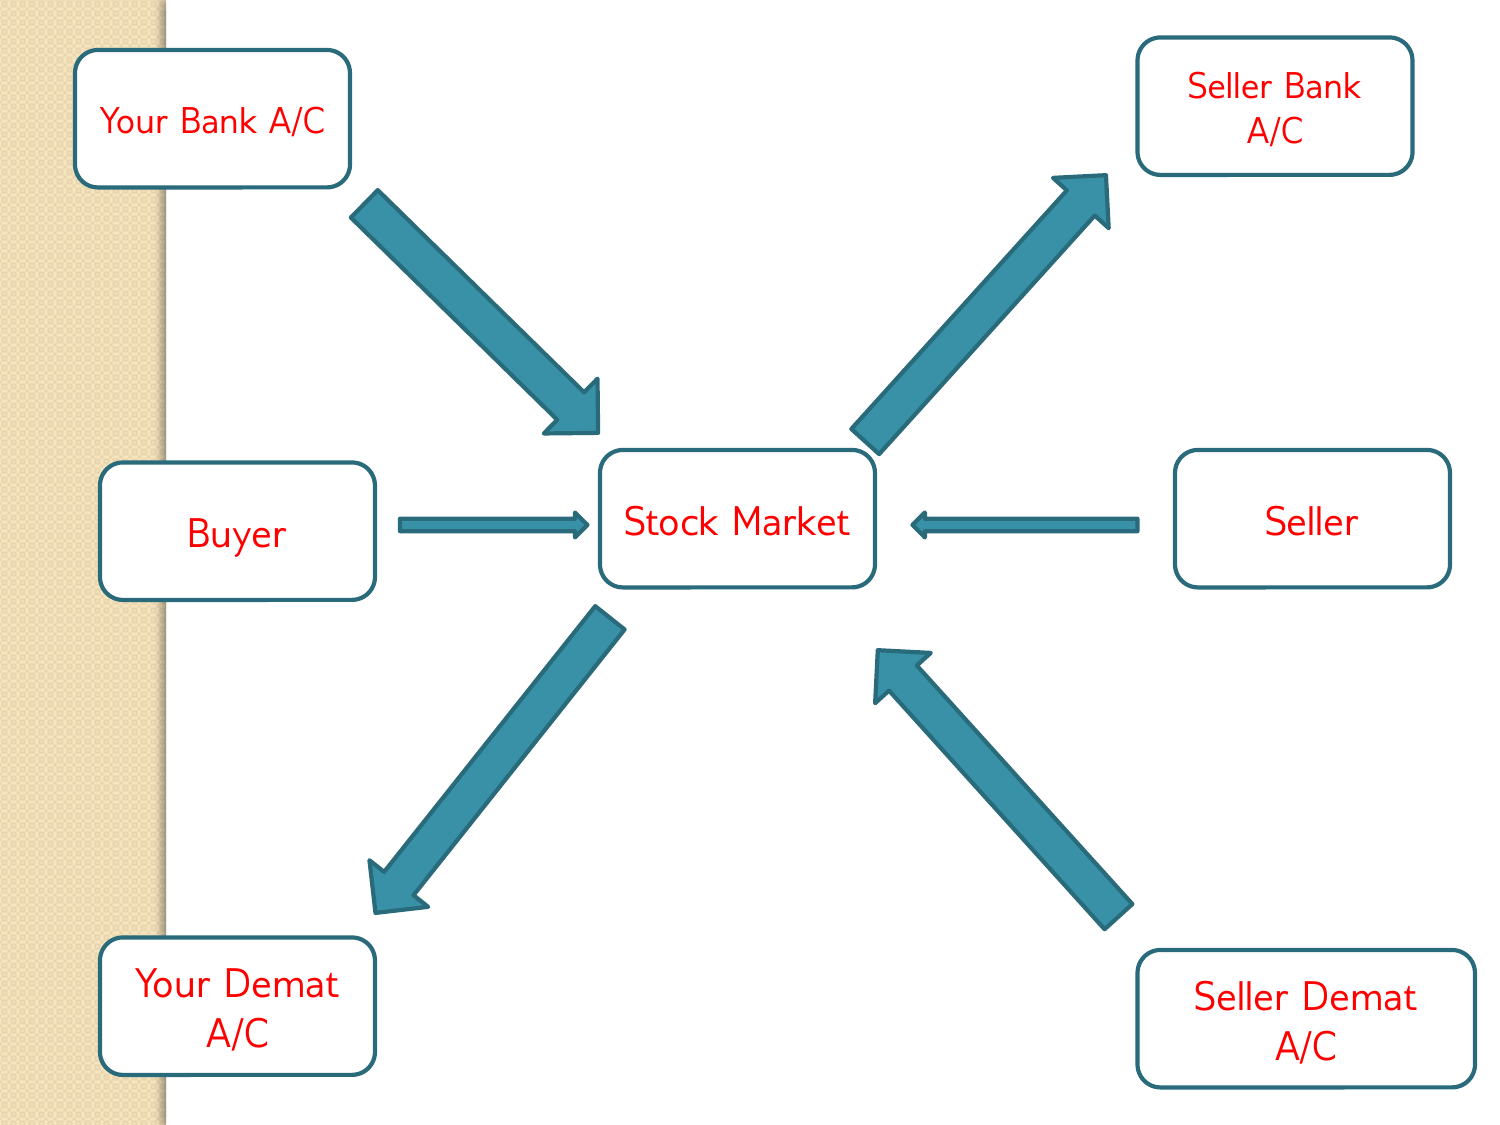

Seller Bank A/C
Your Bank A/C

Stock Market
Seller
Buyer

Your Demat A/C
Seller Demat A/C